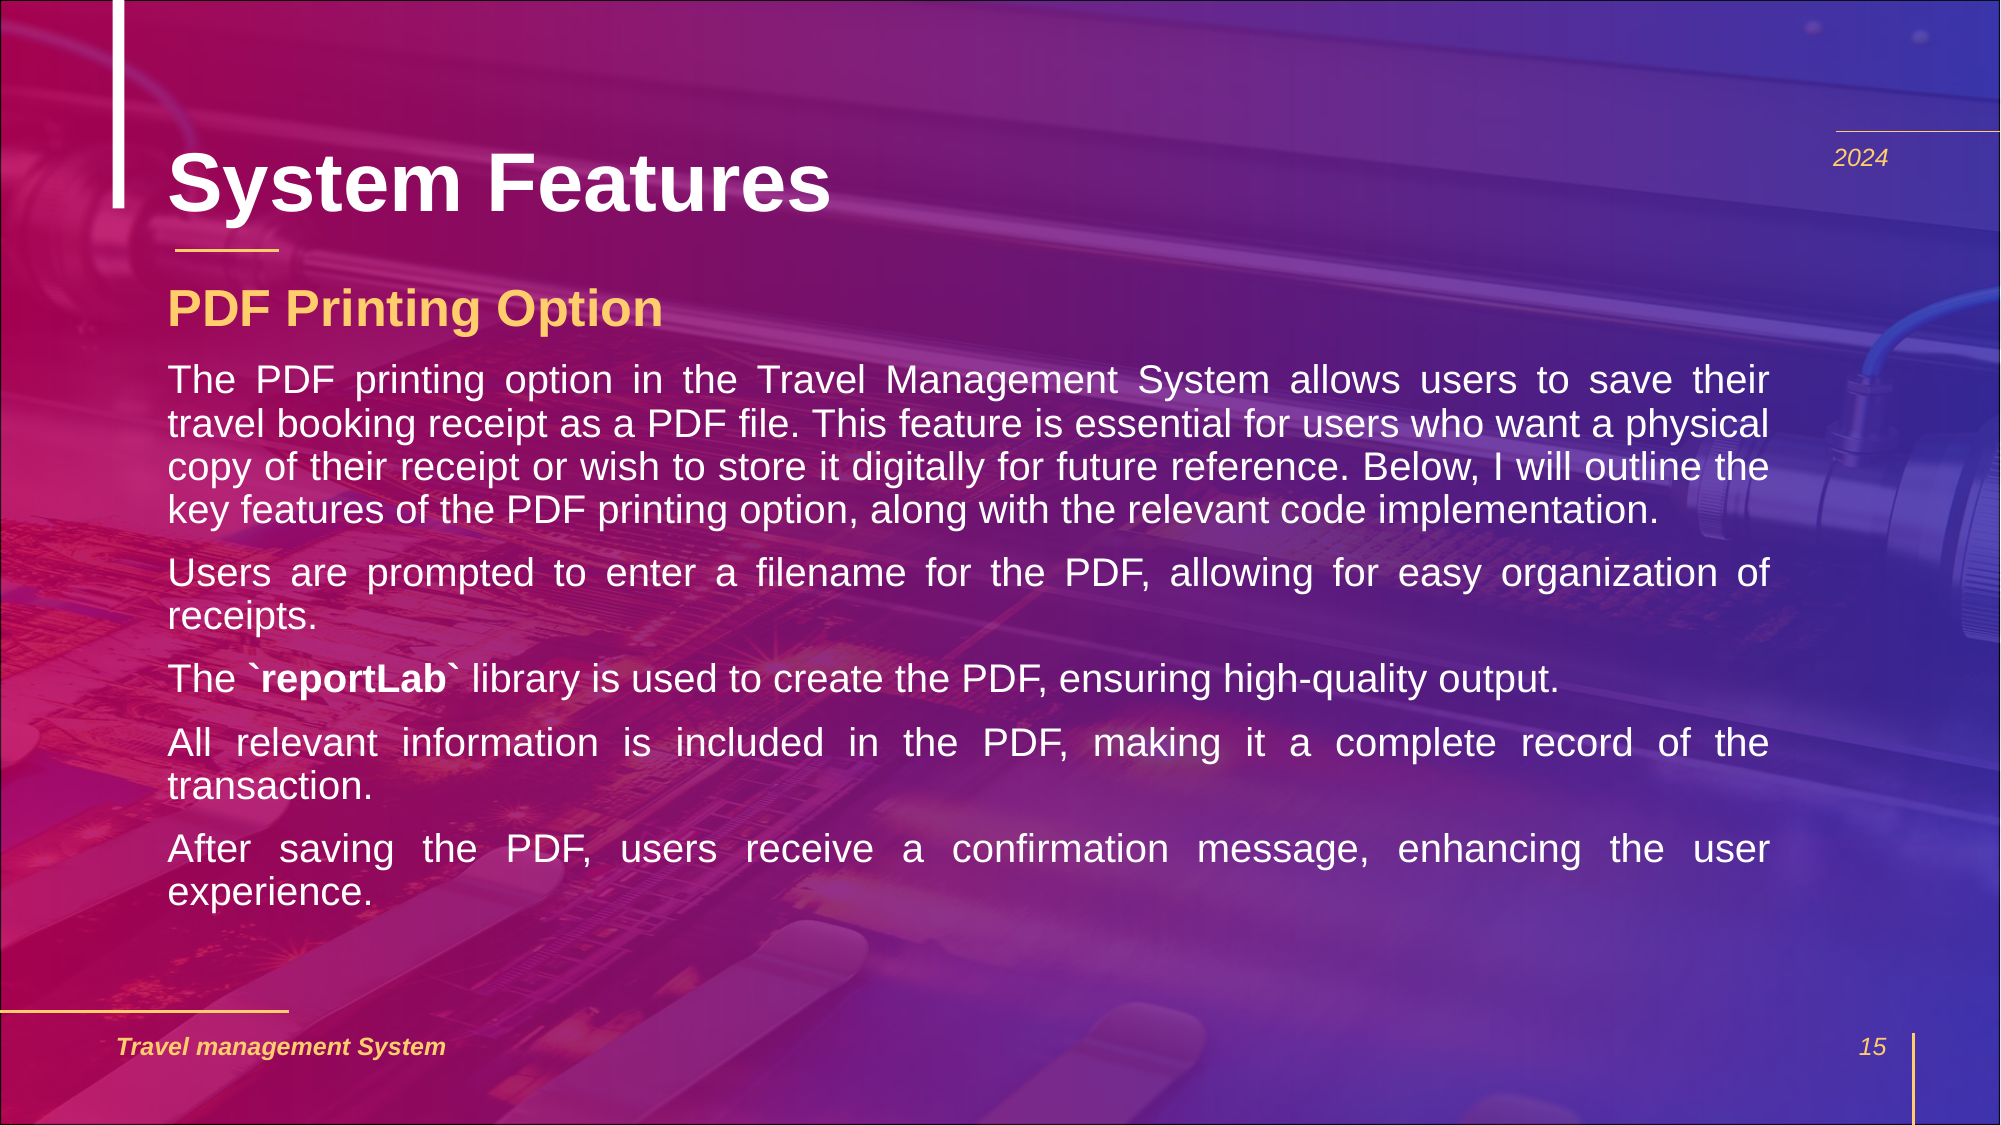

# System Features
2024
PDF Printing Option
The PDF printing option in the Travel Management System allows users to save their travel booking receipt as a PDF file. This feature is essential for users who want a physical copy of their receipt or wish to store it digitally for future reference. Below, I will outline the key features of the PDF printing option, along with the relevant code implementation.
Users are prompted to enter a filename for the PDF, allowing for easy organization of receipts.
The `reportLab` library is used to create the PDF, ensuring high-quality output.
All relevant information is included in the PDF, making it a complete record of the transaction.
After saving the PDF, users receive a confirmation message, enhancing the user experience.
Travel management System
15